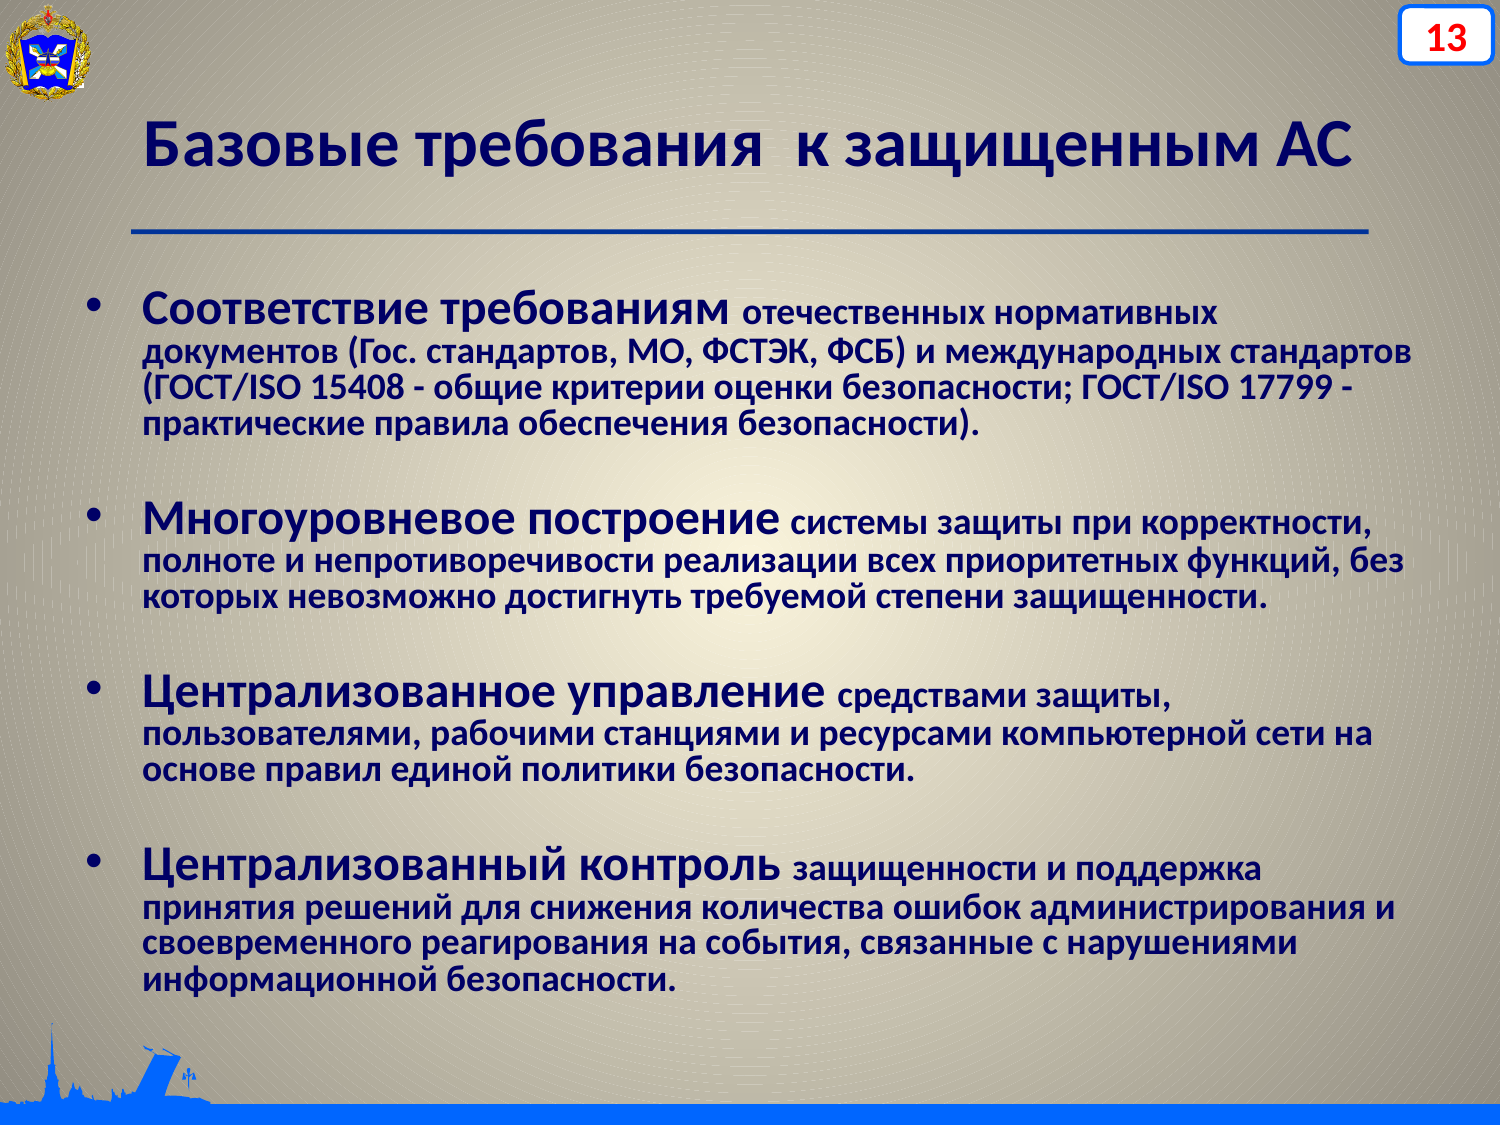

13
Базовые требования  к защищенным АС

Соответствие требованиям отечественных нормативных документов (Гос. стандартов, МО, ФСТЭК, ФСБ) и международных стандартов (ГОСТ/ISO 15408 - общие критерии оценки безопасности; ГОСТ/ISO 17799 - практические правила обеспечения безопасности).

Многоуровневое построение системы защиты при корректности, полноте и непротиворечивости реализации всех приоритетных функций, без которых невозможно достигнуть требуемой степени защищенности.

Централизованное управление средствами защиты, пользователями, рабочими станциями и ресурсами компьютерной сети на основе правил единой политики безопасности.

Централизованный контроль защищенности и поддержка принятия решений для снижения количества ошибок администрирования и своевременного реагирования на события, связанные с нарушениями информационной безопасности.